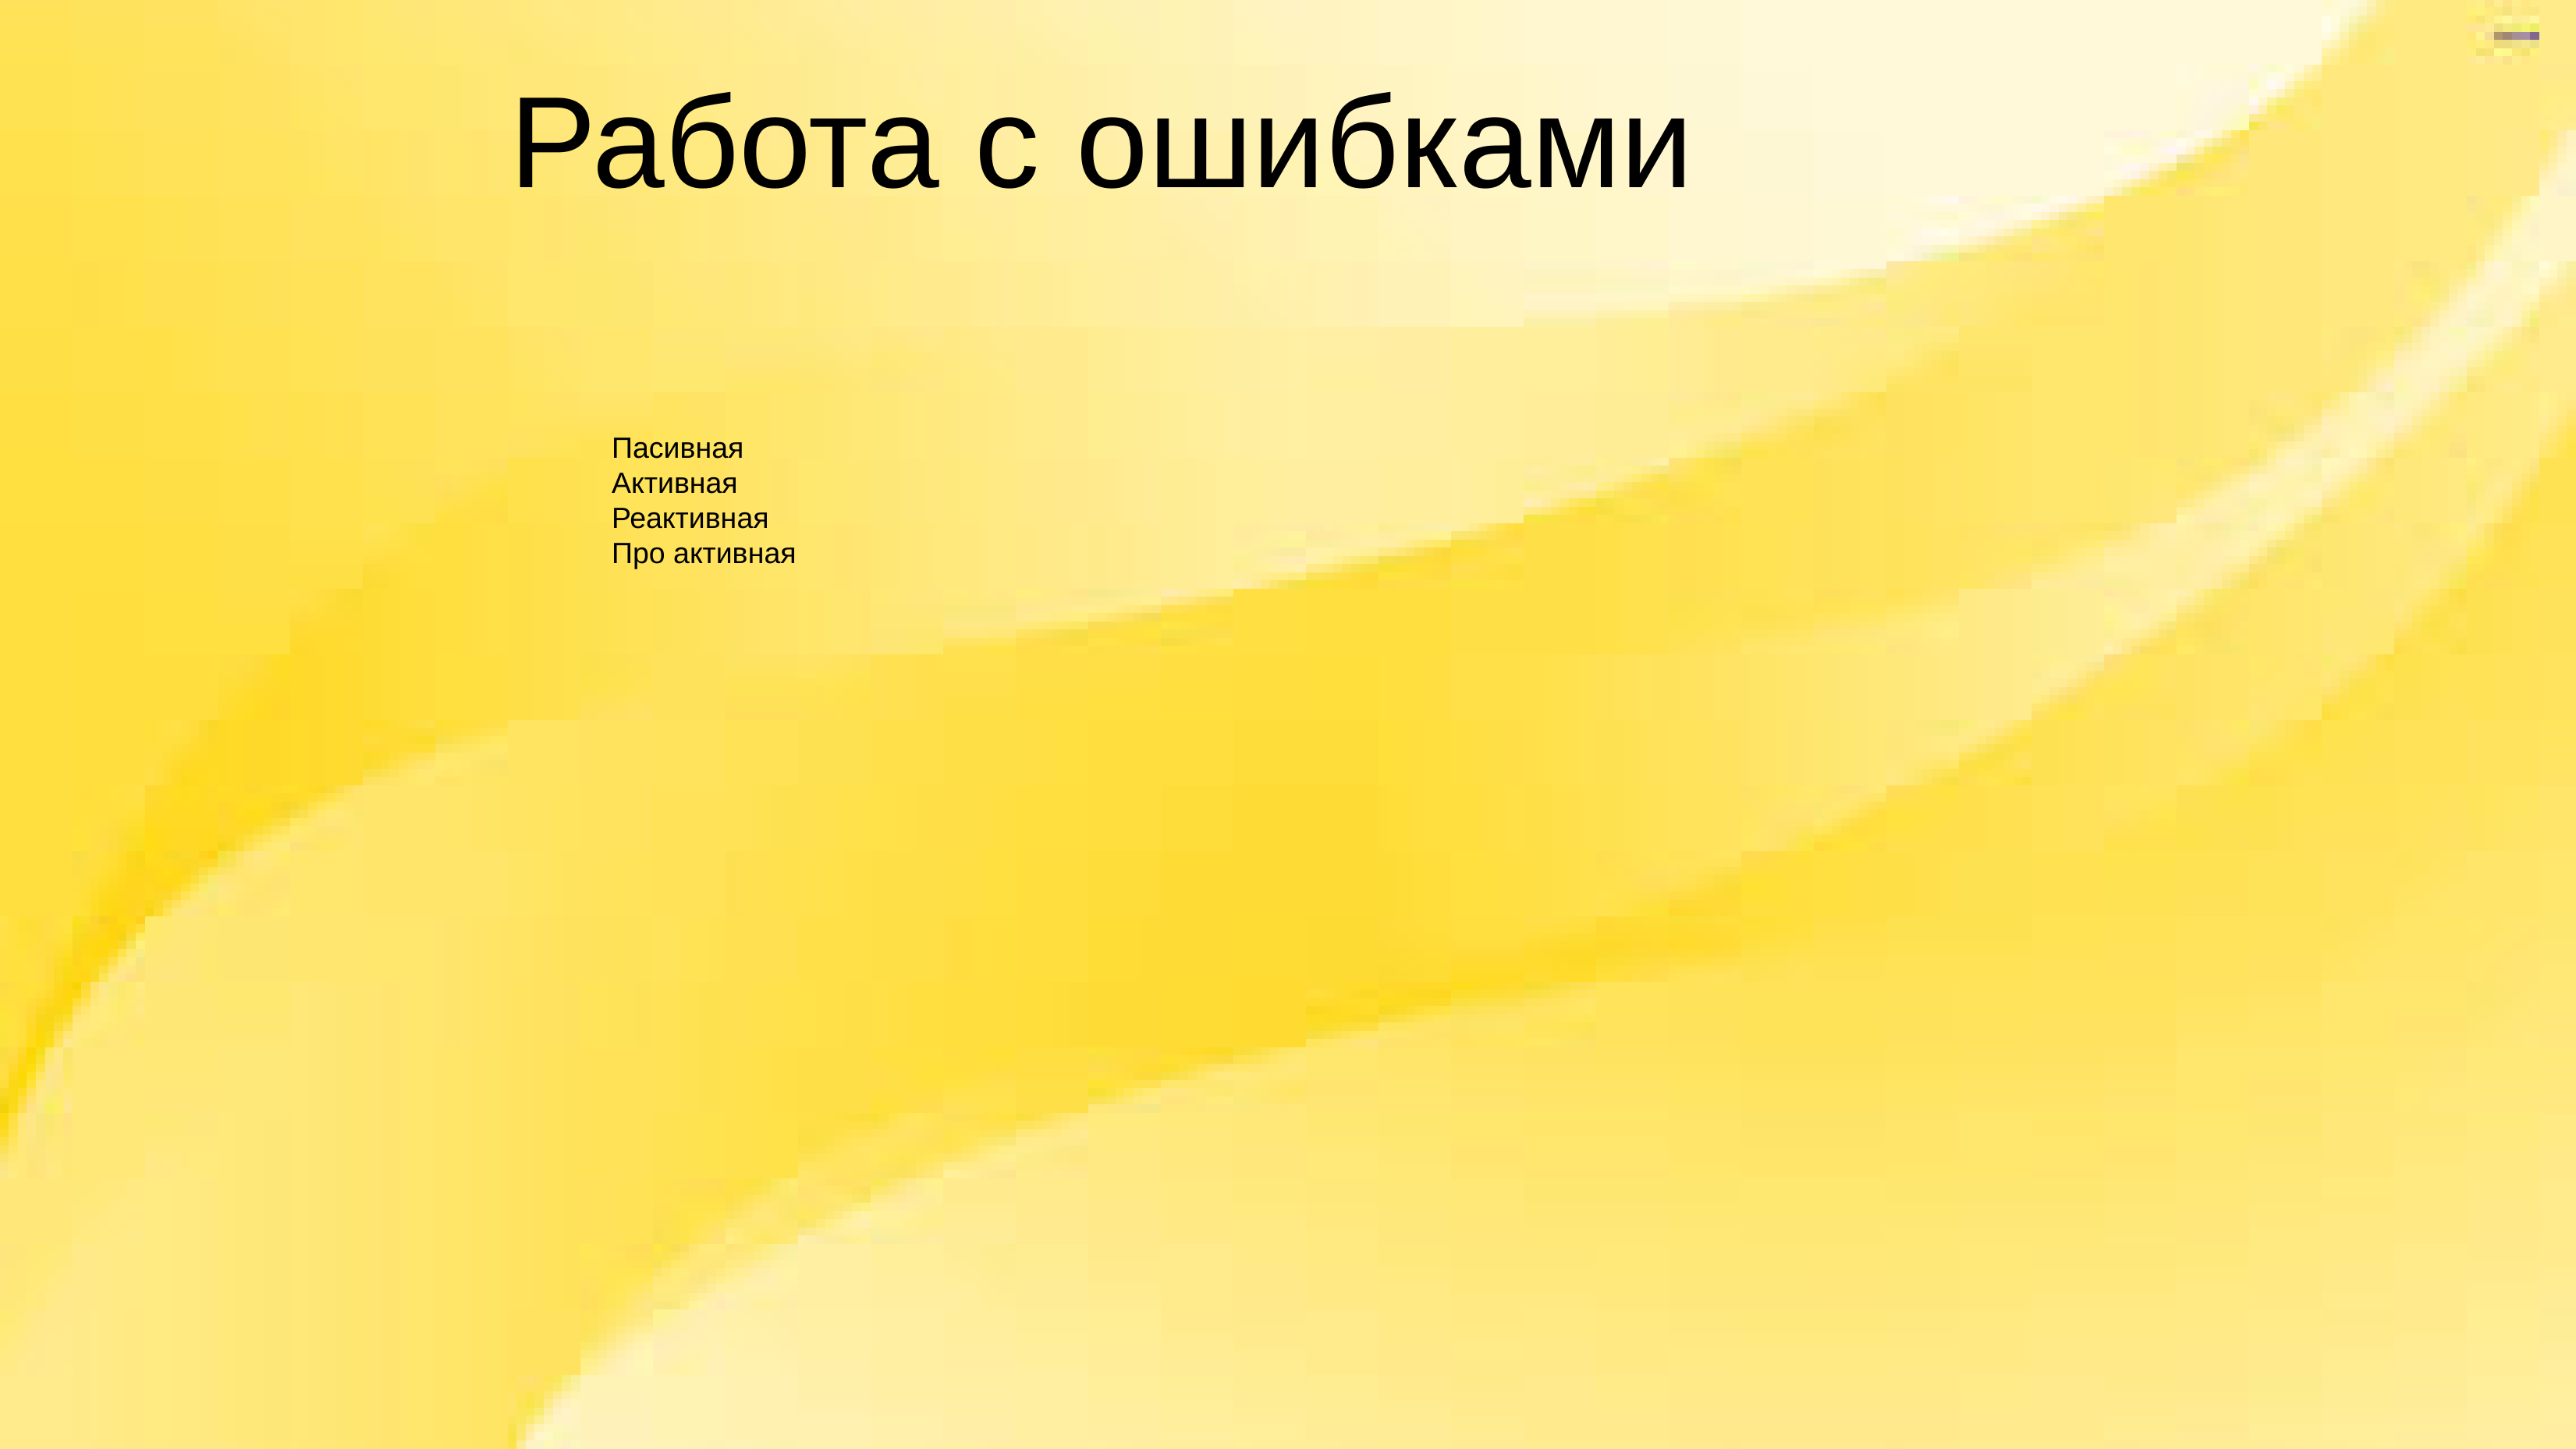

Работа с ошибками
Пасивная
Активная
Реактивная
Про активная